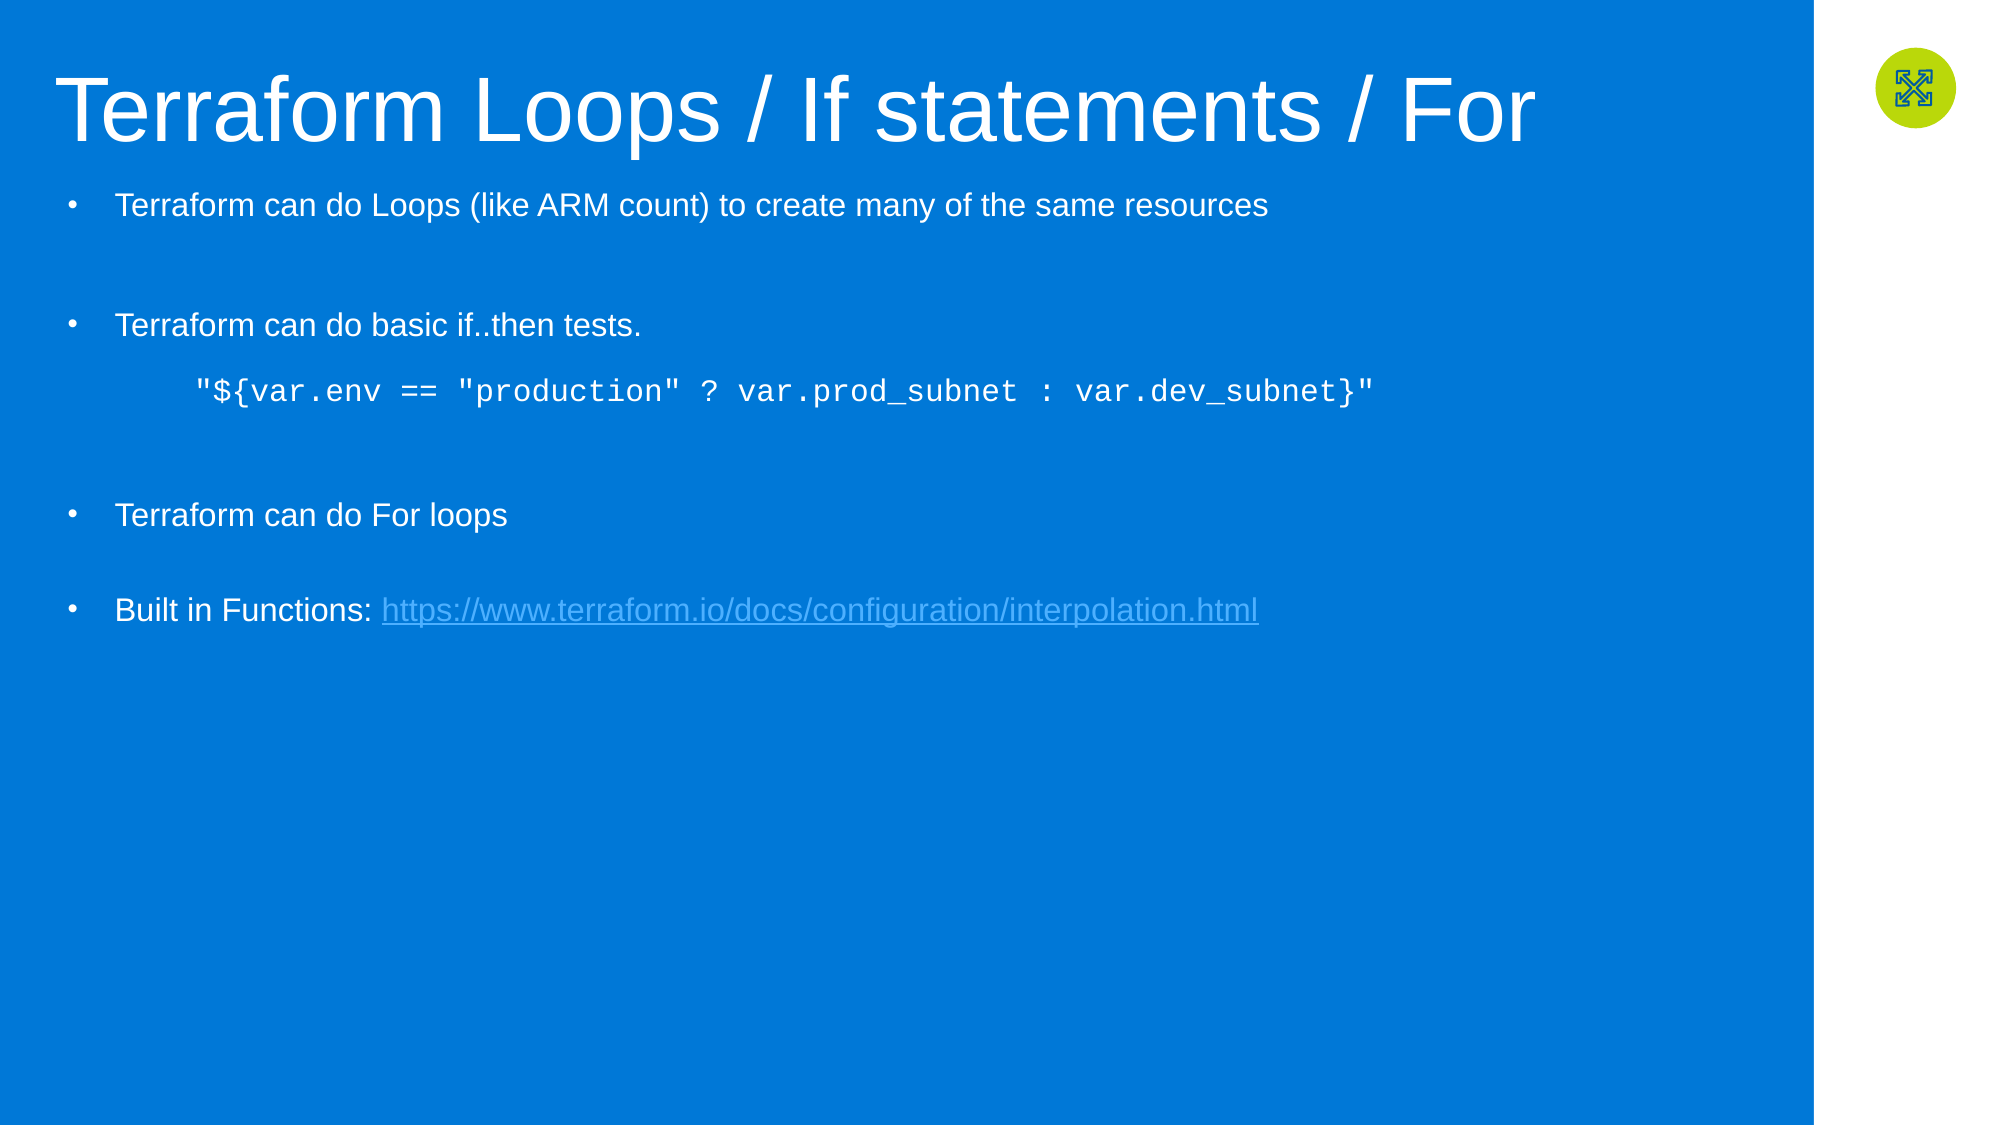

# Terraform Loops / If statements / For

Terraform can do Loops (like ARM count) to create many of the same resources

Terraform can do basic if..then tests.

Terraform can do For loops
Built in Functions: https://www.terraform.io/docs/configuration/interpolation.html
"${var.env == "production" ? var.prod_subnet : var.dev_subnet}"